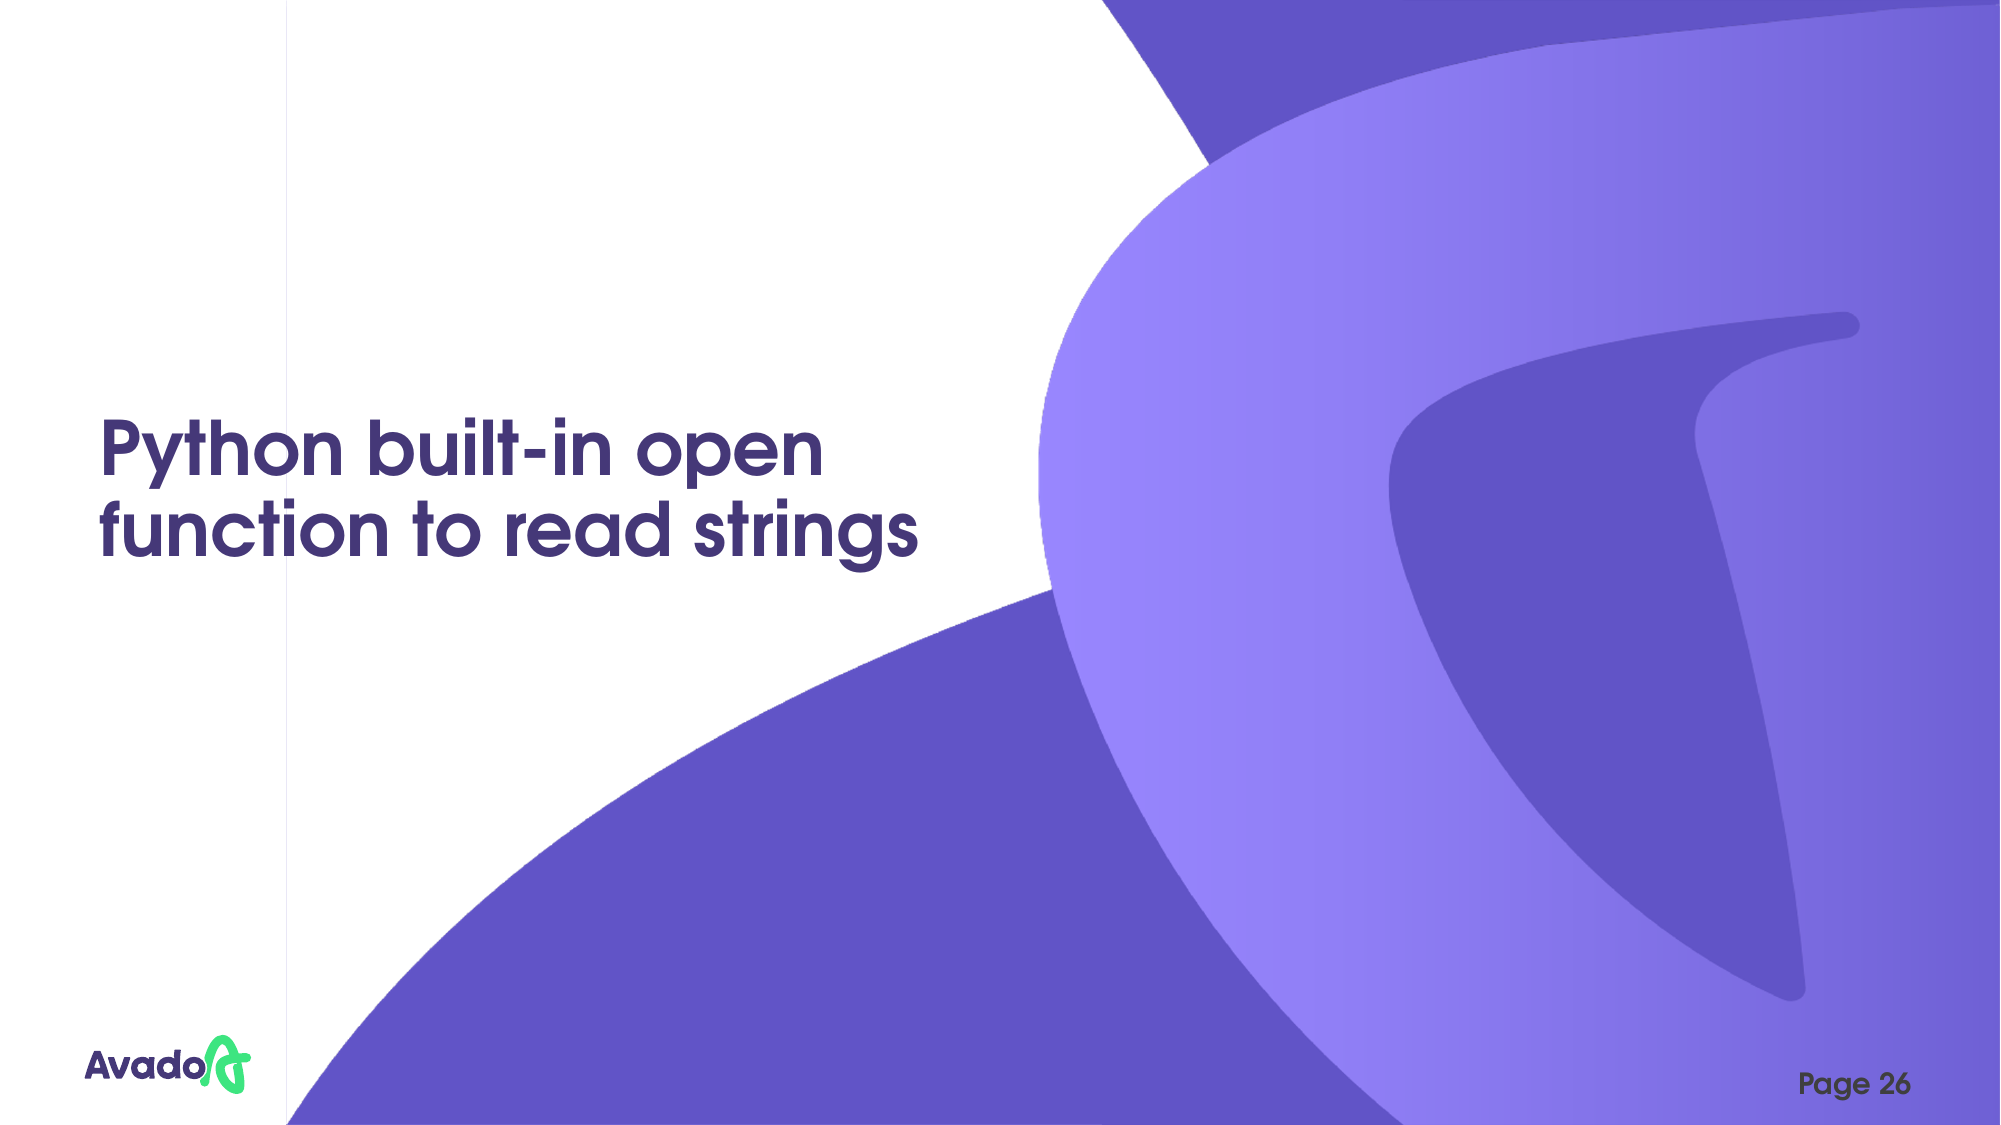

# Python built-in open function to read strings
Page 26